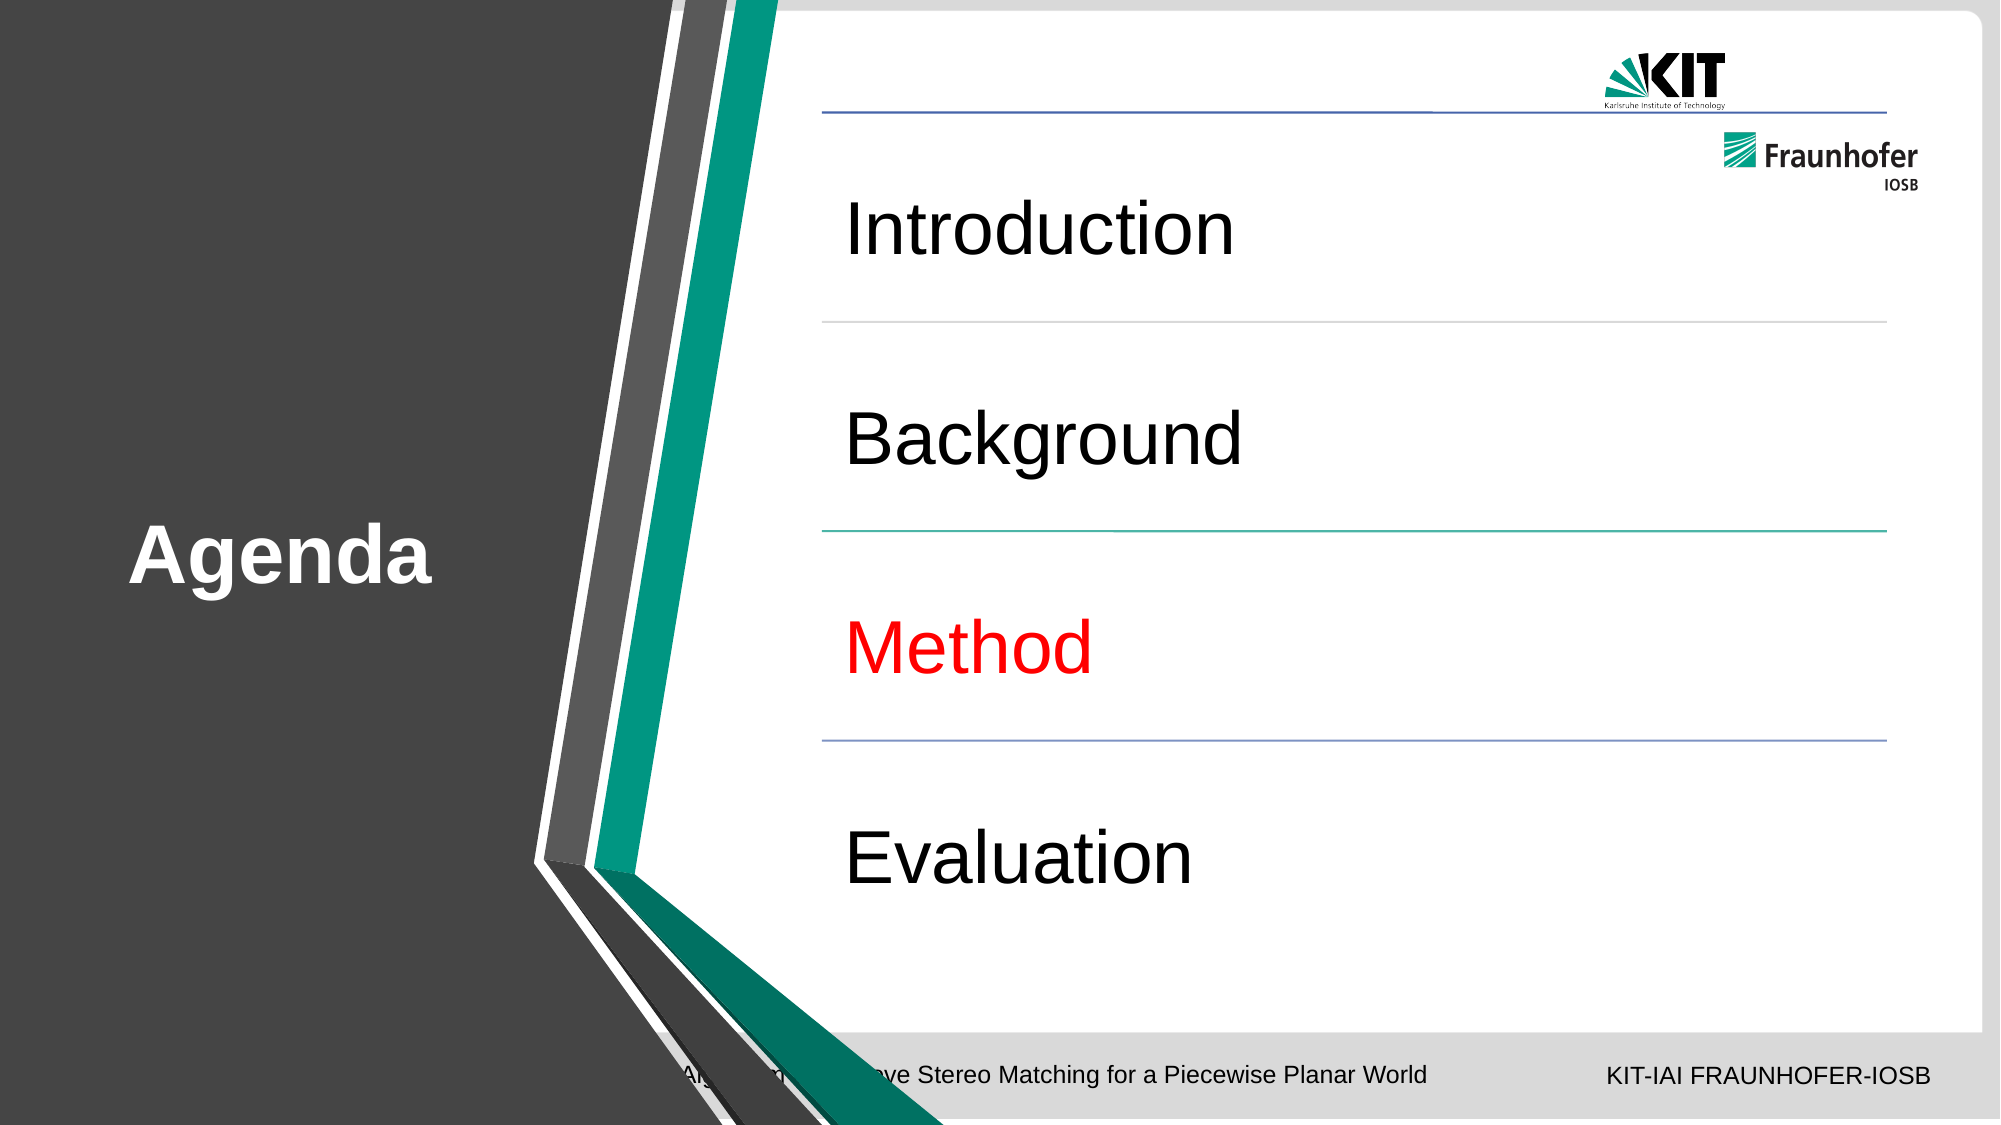

Agenda
Introduction
Background
Method
Evaluation
Agenda
11
20 August 2020